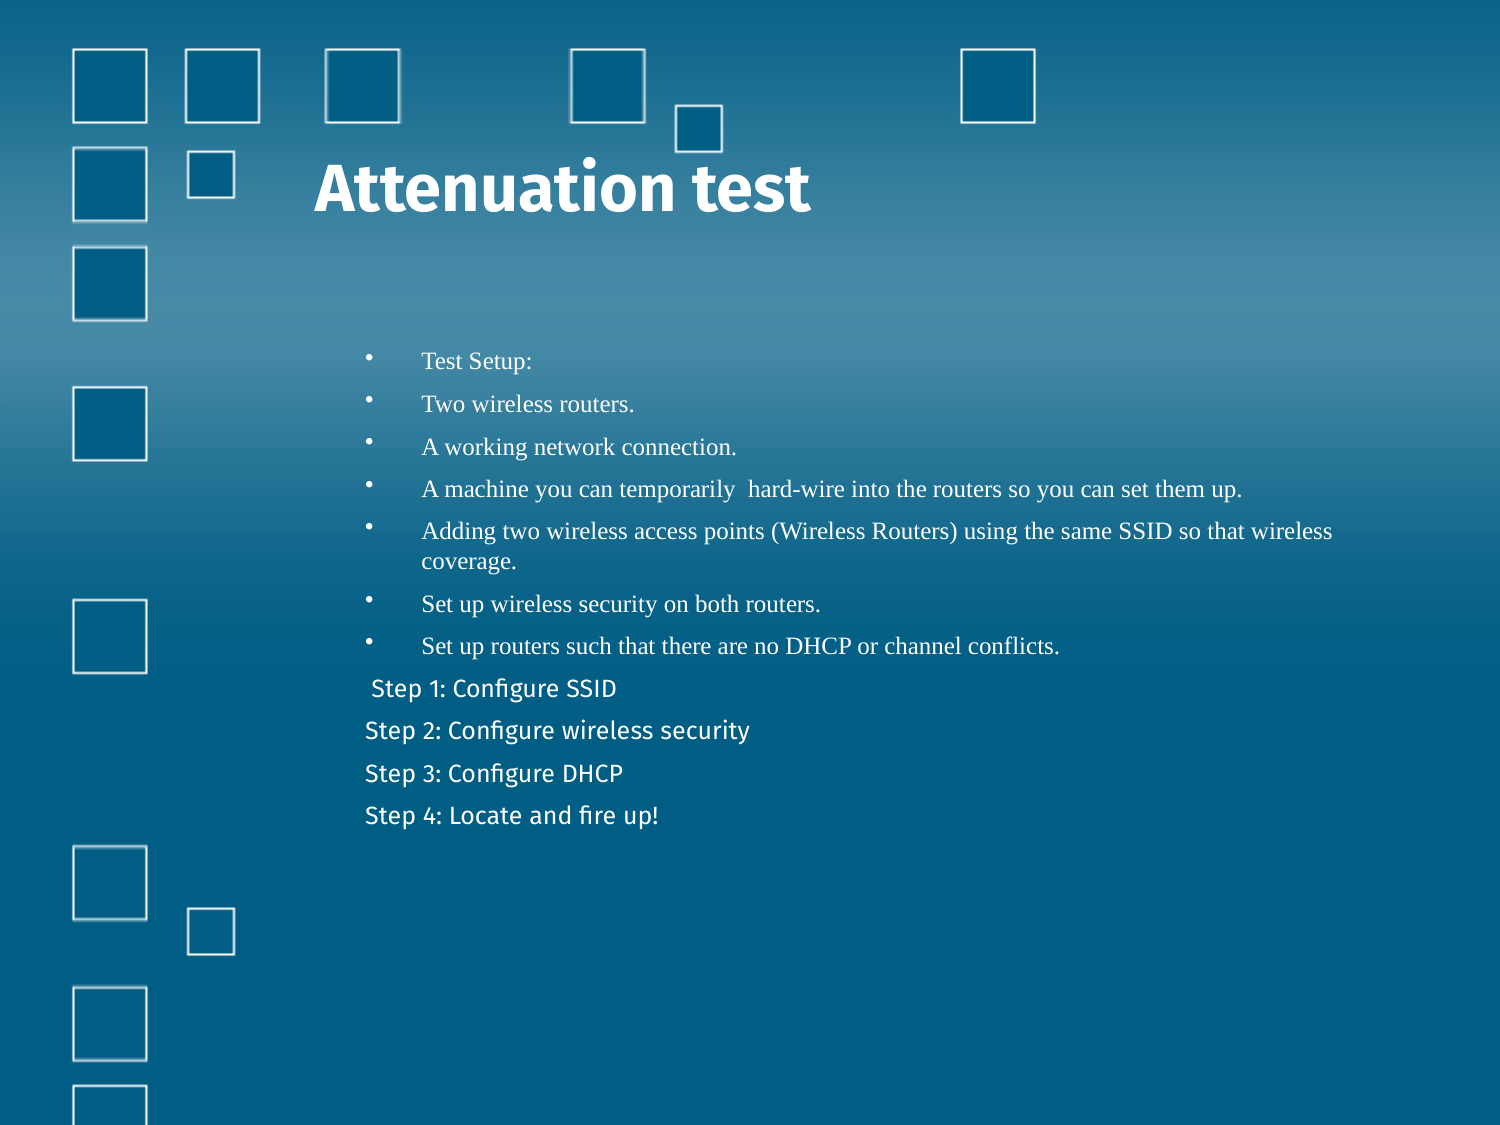

# Attenuation test
Test Setup:
Two wireless routers.
A working network connection.
A machine you can temporarily  hard-wire into the routers so you can set them up.
Adding two wireless access points (Wireless Routers) using the same SSID so that wireless coverage.
Set up wireless security on both routers.
Set up routers such that there are no DHCP or channel conflicts.
 Step 1: Configure SSID
Step 2: Configure wireless security
Step 3: Configure DHCP
Step 4: Locate and fire up!